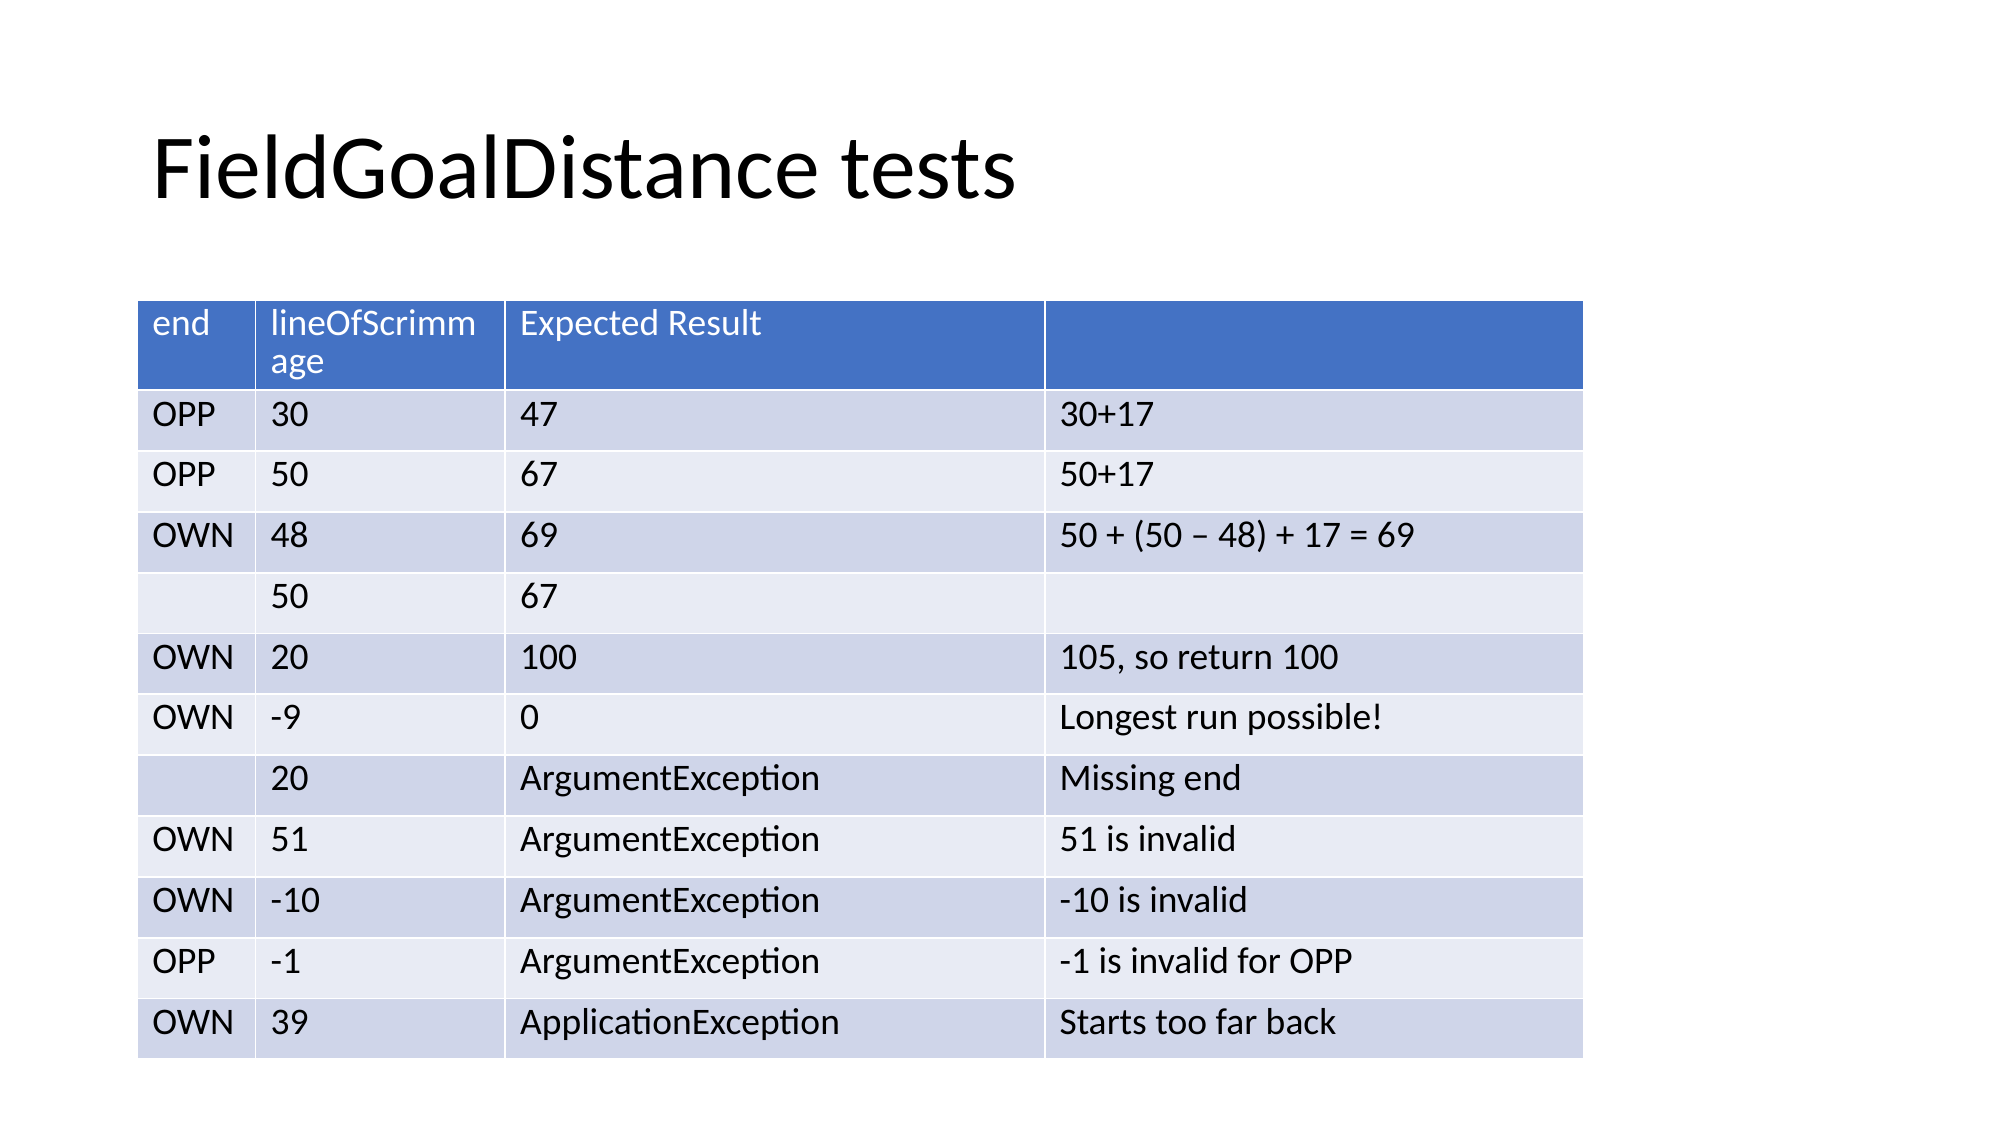

# FieldGoalDistance tests
| end | lineOfScrimmage | Expected Result |  |
| --- | --- | --- | --- |
| OPP | 30 | 47 | 30+17 |
| OPP | 50 | 67 | 50+17 |
| OWN | 48 | 69 | 50 + (50 – 48) + 17 = 69 |
|  | 50 | 67 |  |
| OWN | 20 | 100 | 105, so return 100 |
| OWN | -9 | 0 | Longest run possible! |
|  | 20 | ArgumentException | Missing end |
| OWN | 51 | ArgumentException | 51 is invalid |
| OWN | -10 | ArgumentException | -10 is invalid |
| OPP | -1 | ArgumentException | -1 is invalid for OPP |
| OWN | 39 | ApplicationException | Starts too far back |